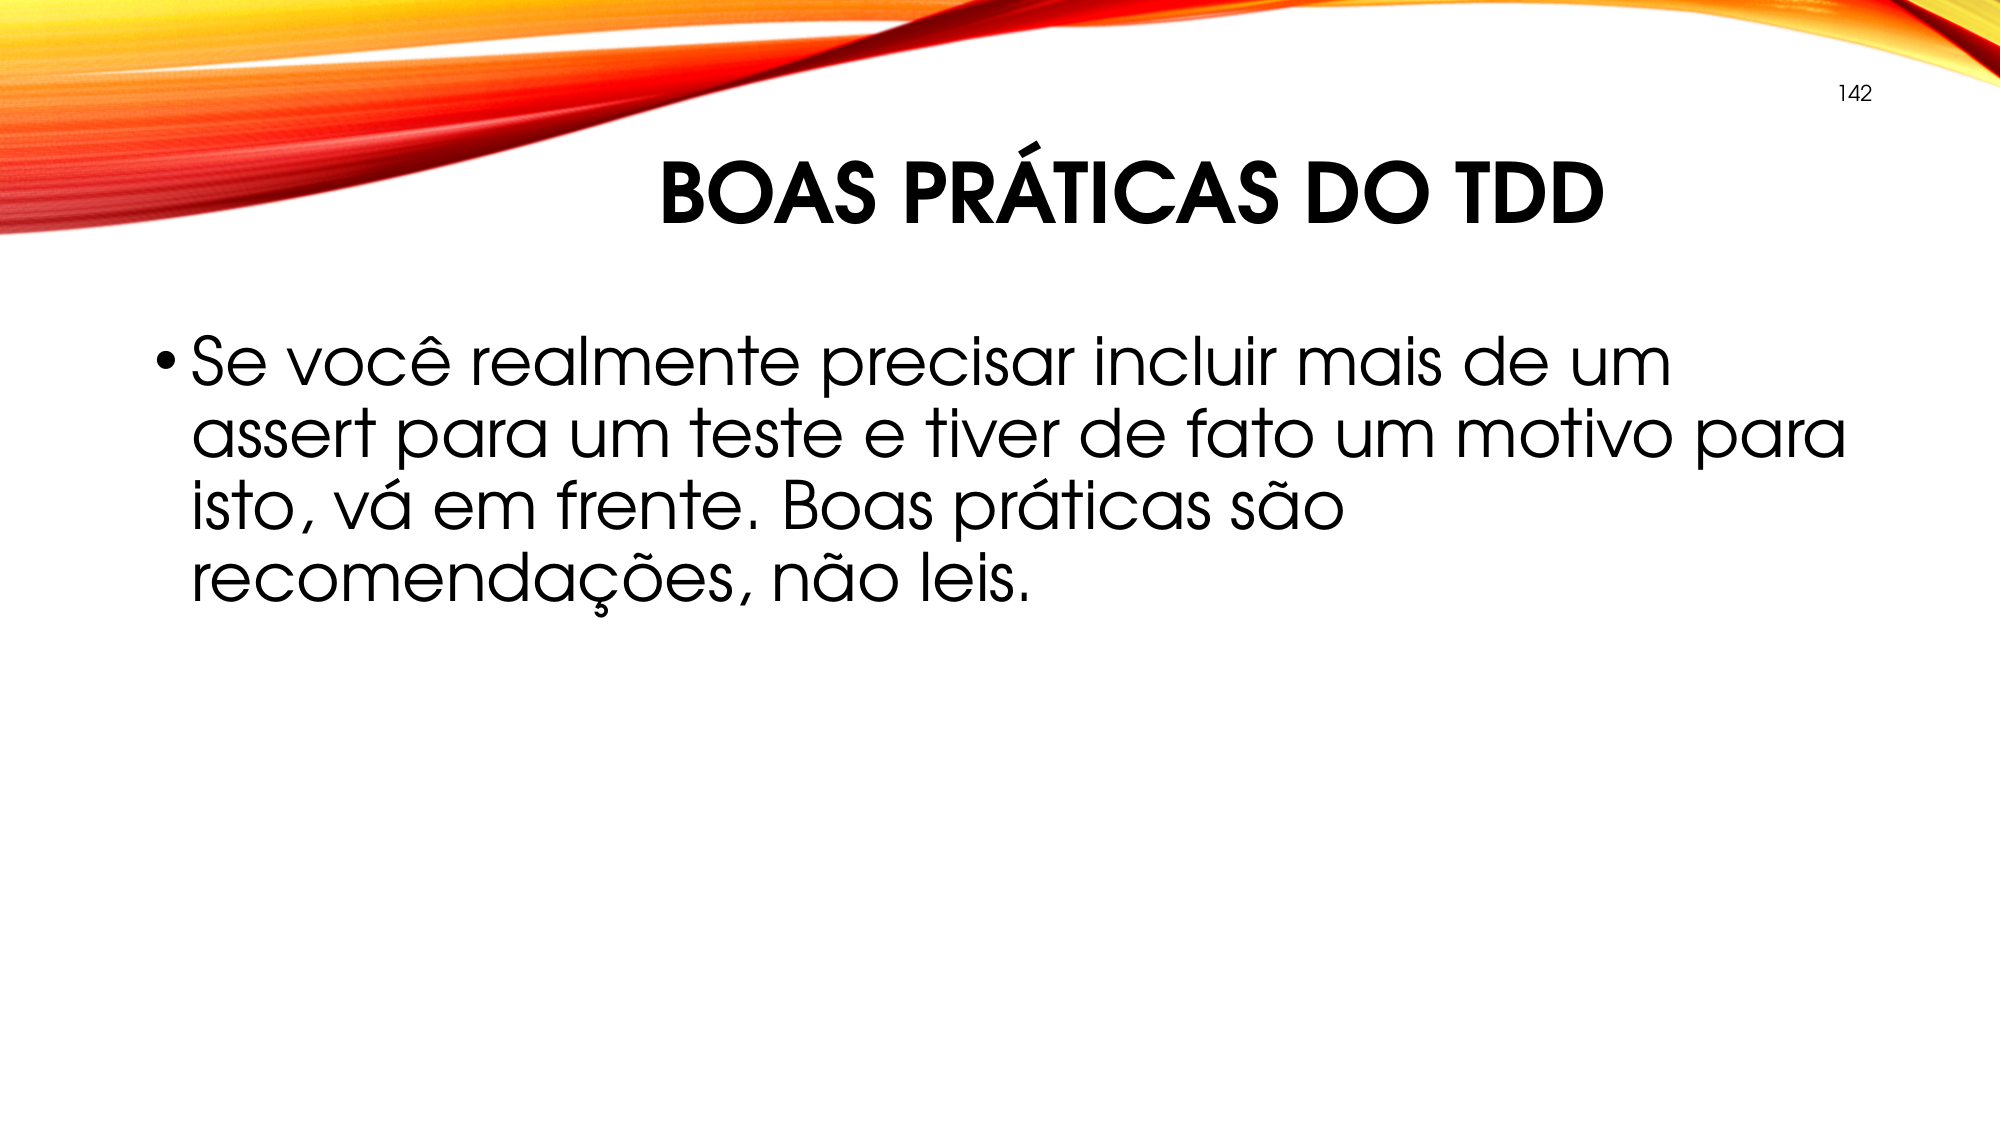

142
# Boas práticas do tdd
Se você realmente precisar incluir mais de um assert para um teste e tiver de fato um motivo para isto, vá em frente. Boas práticas são recomendações, não leis.